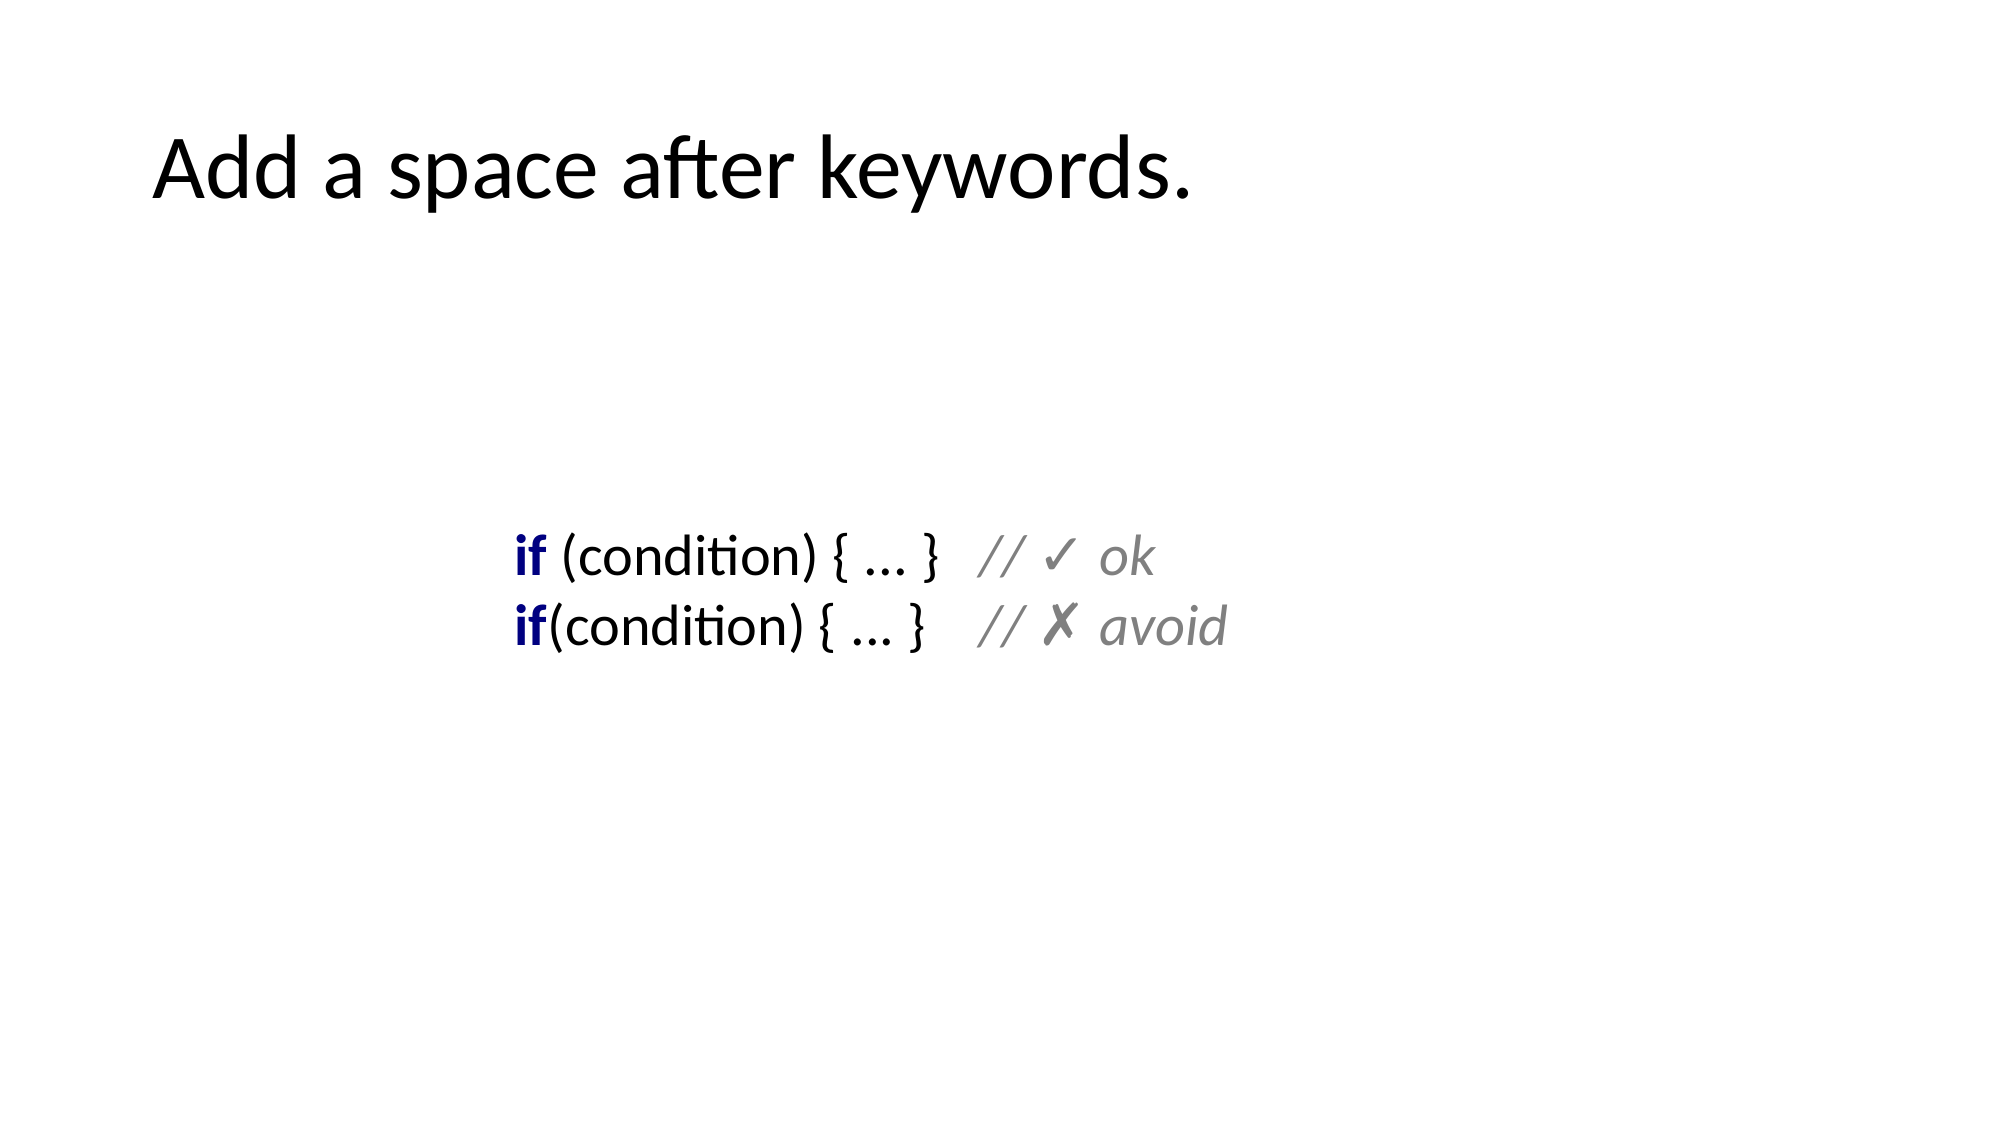

# Add a space after keywords.
if (condition) { ... }   // ✓ ok
if(condition) { ... }    // ✗ avoid